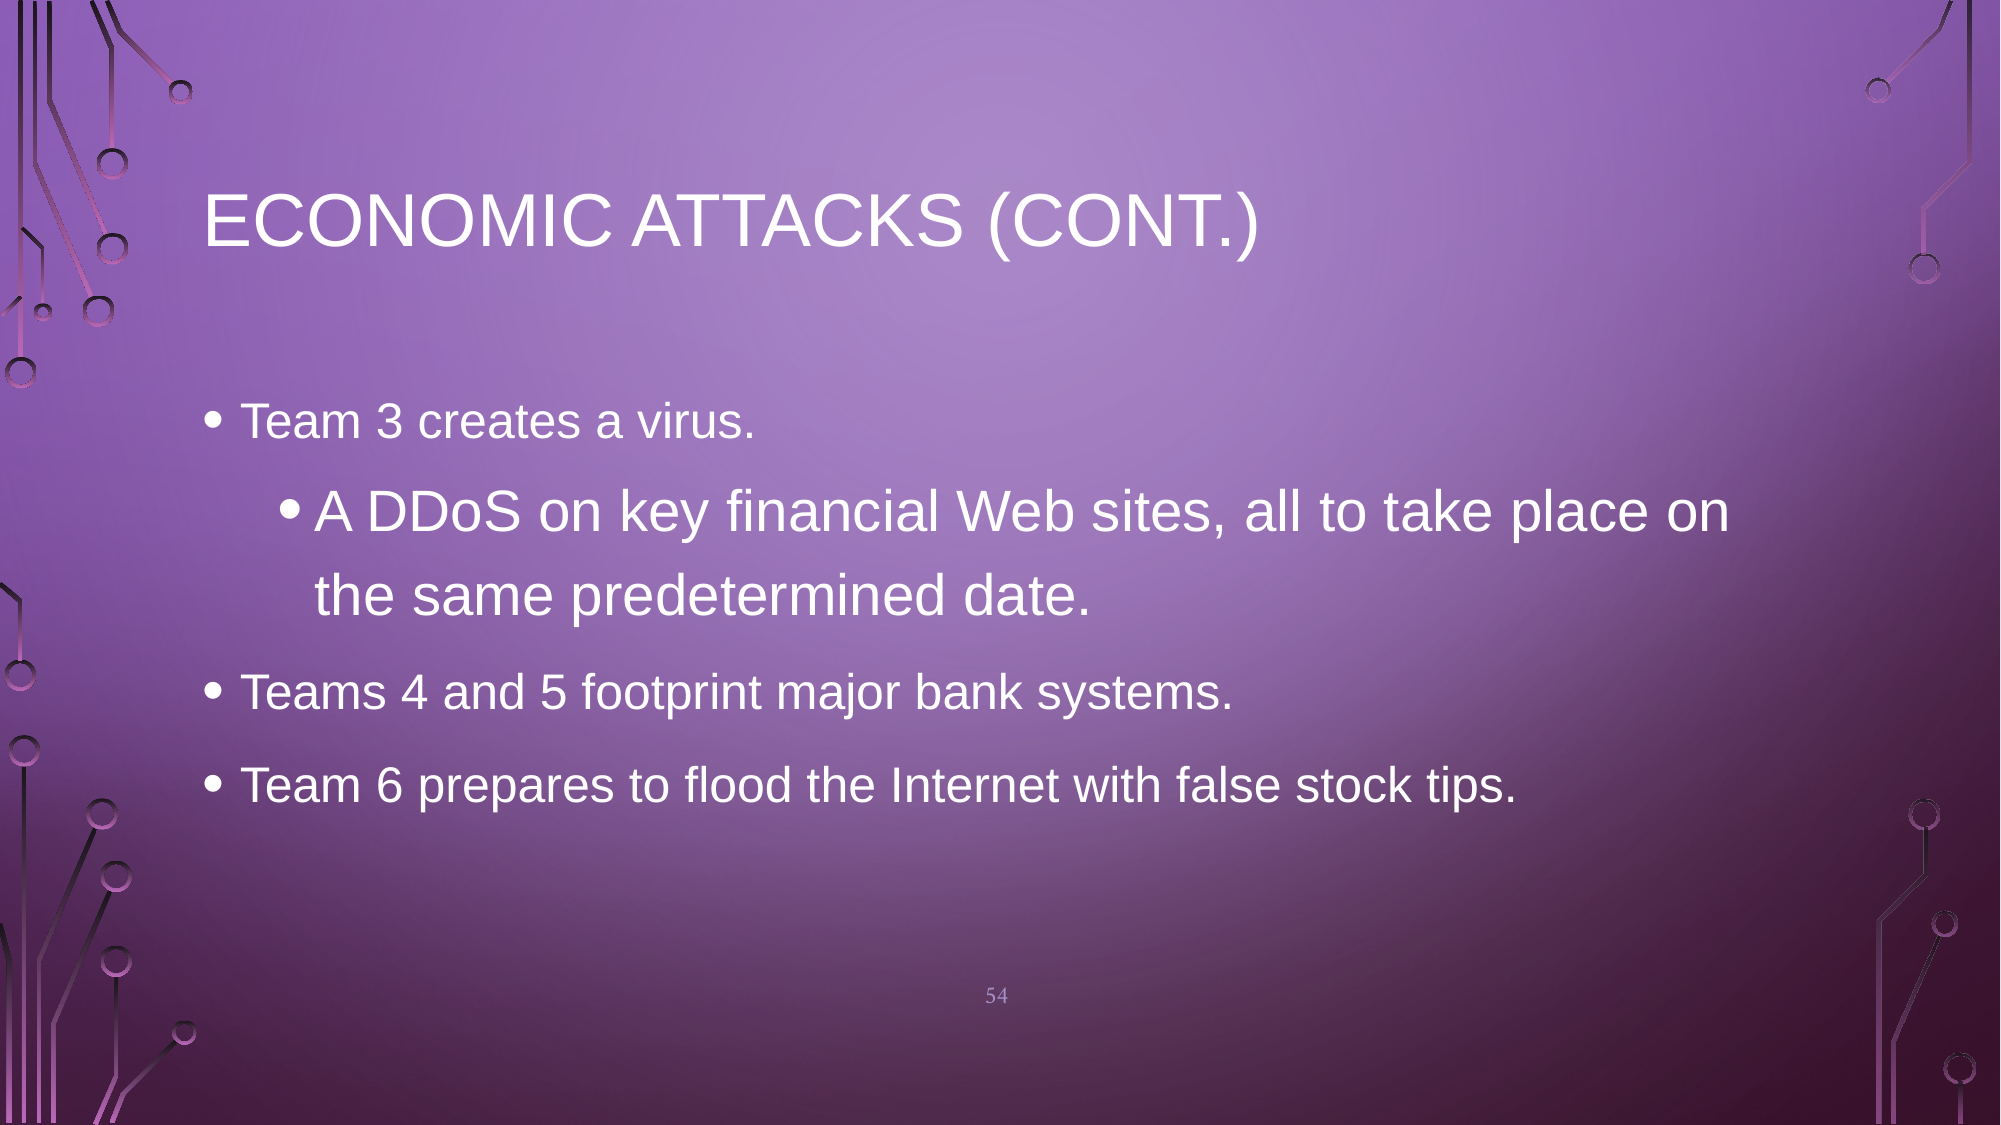

# Economic Attacks (cont.)
Team 3 creates a virus.
A DDoS on key financial Web sites, all to take place on the same predetermined date.
Teams 4 and 5 footprint major bank systems.
Team 6 prepares to flood the Internet with false stock tips.

54